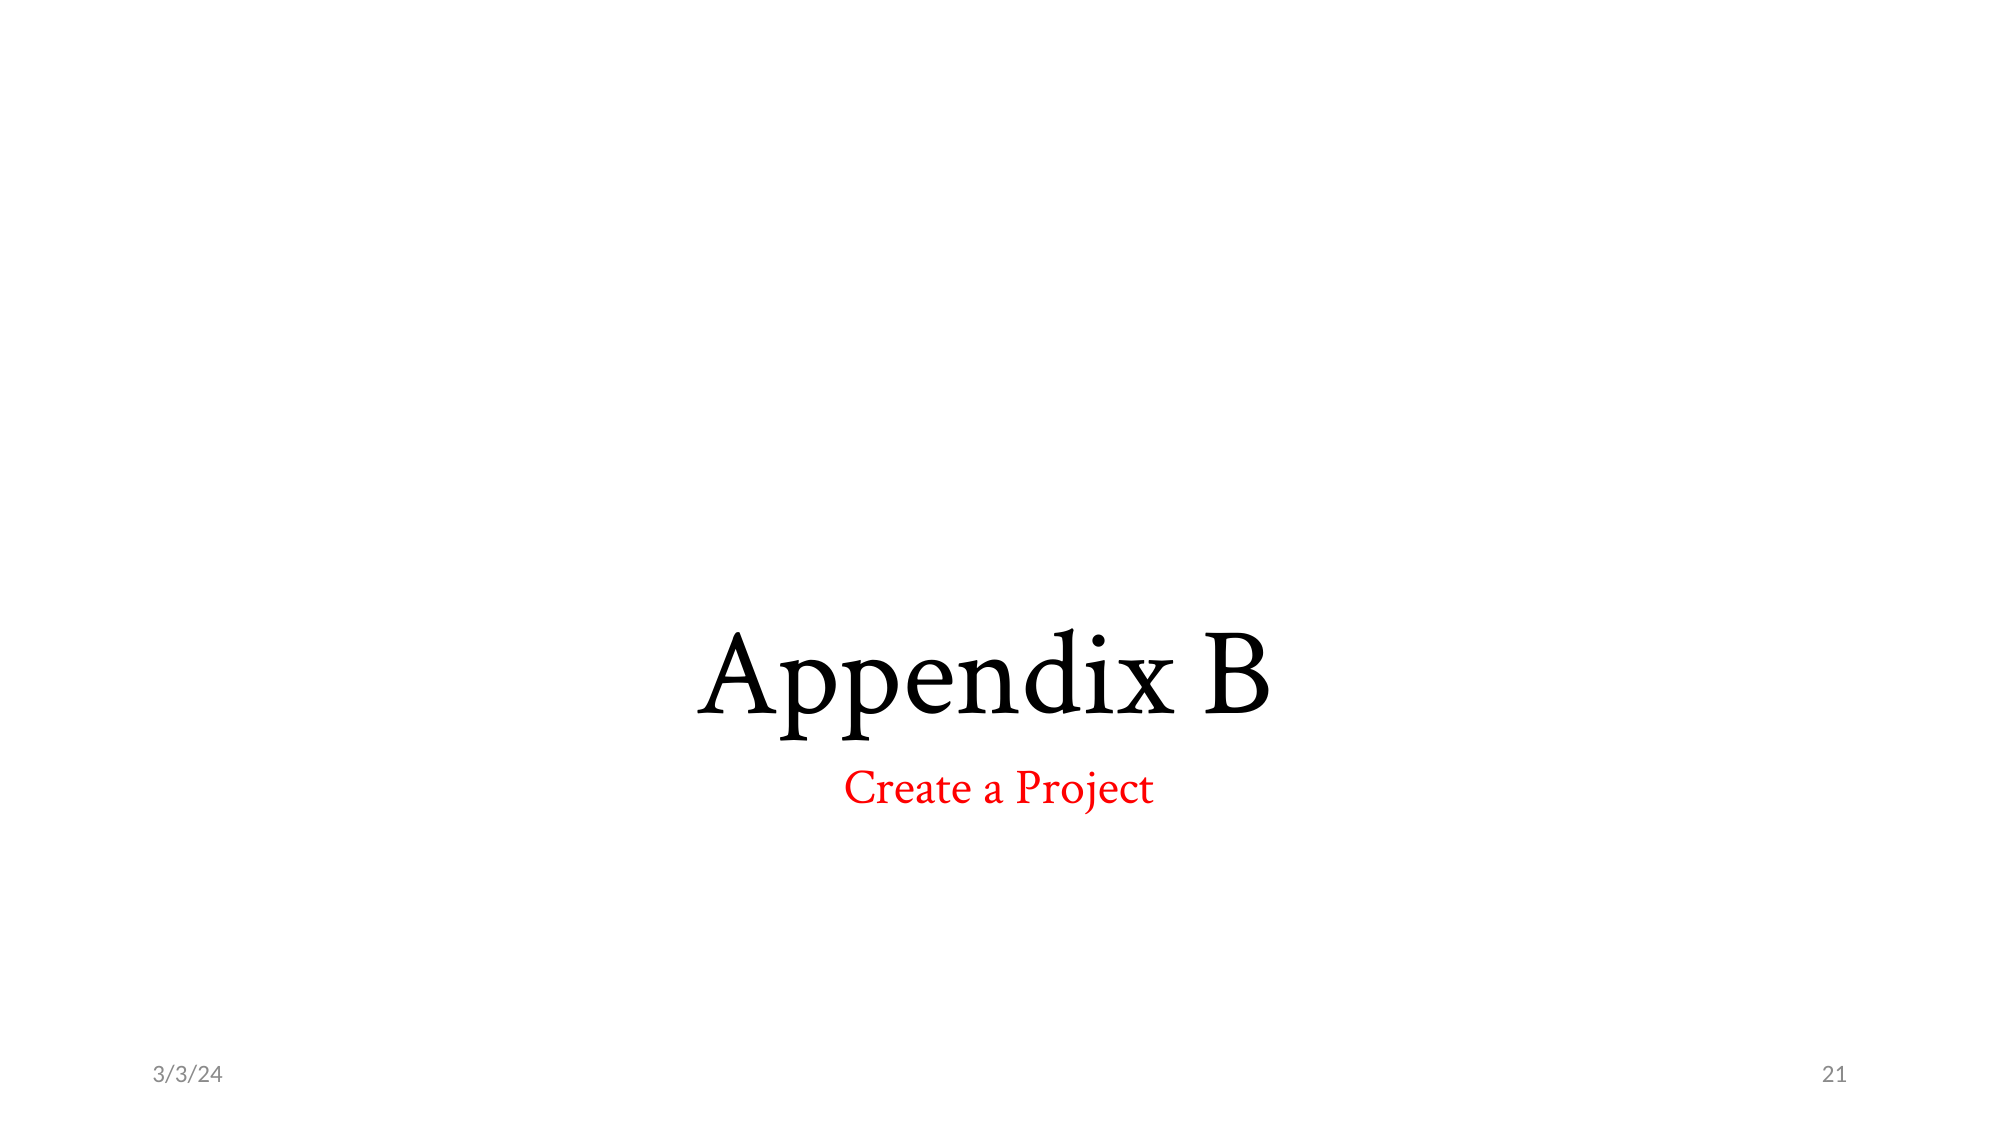

# Appendix B
Create a Project
3/3/24
21